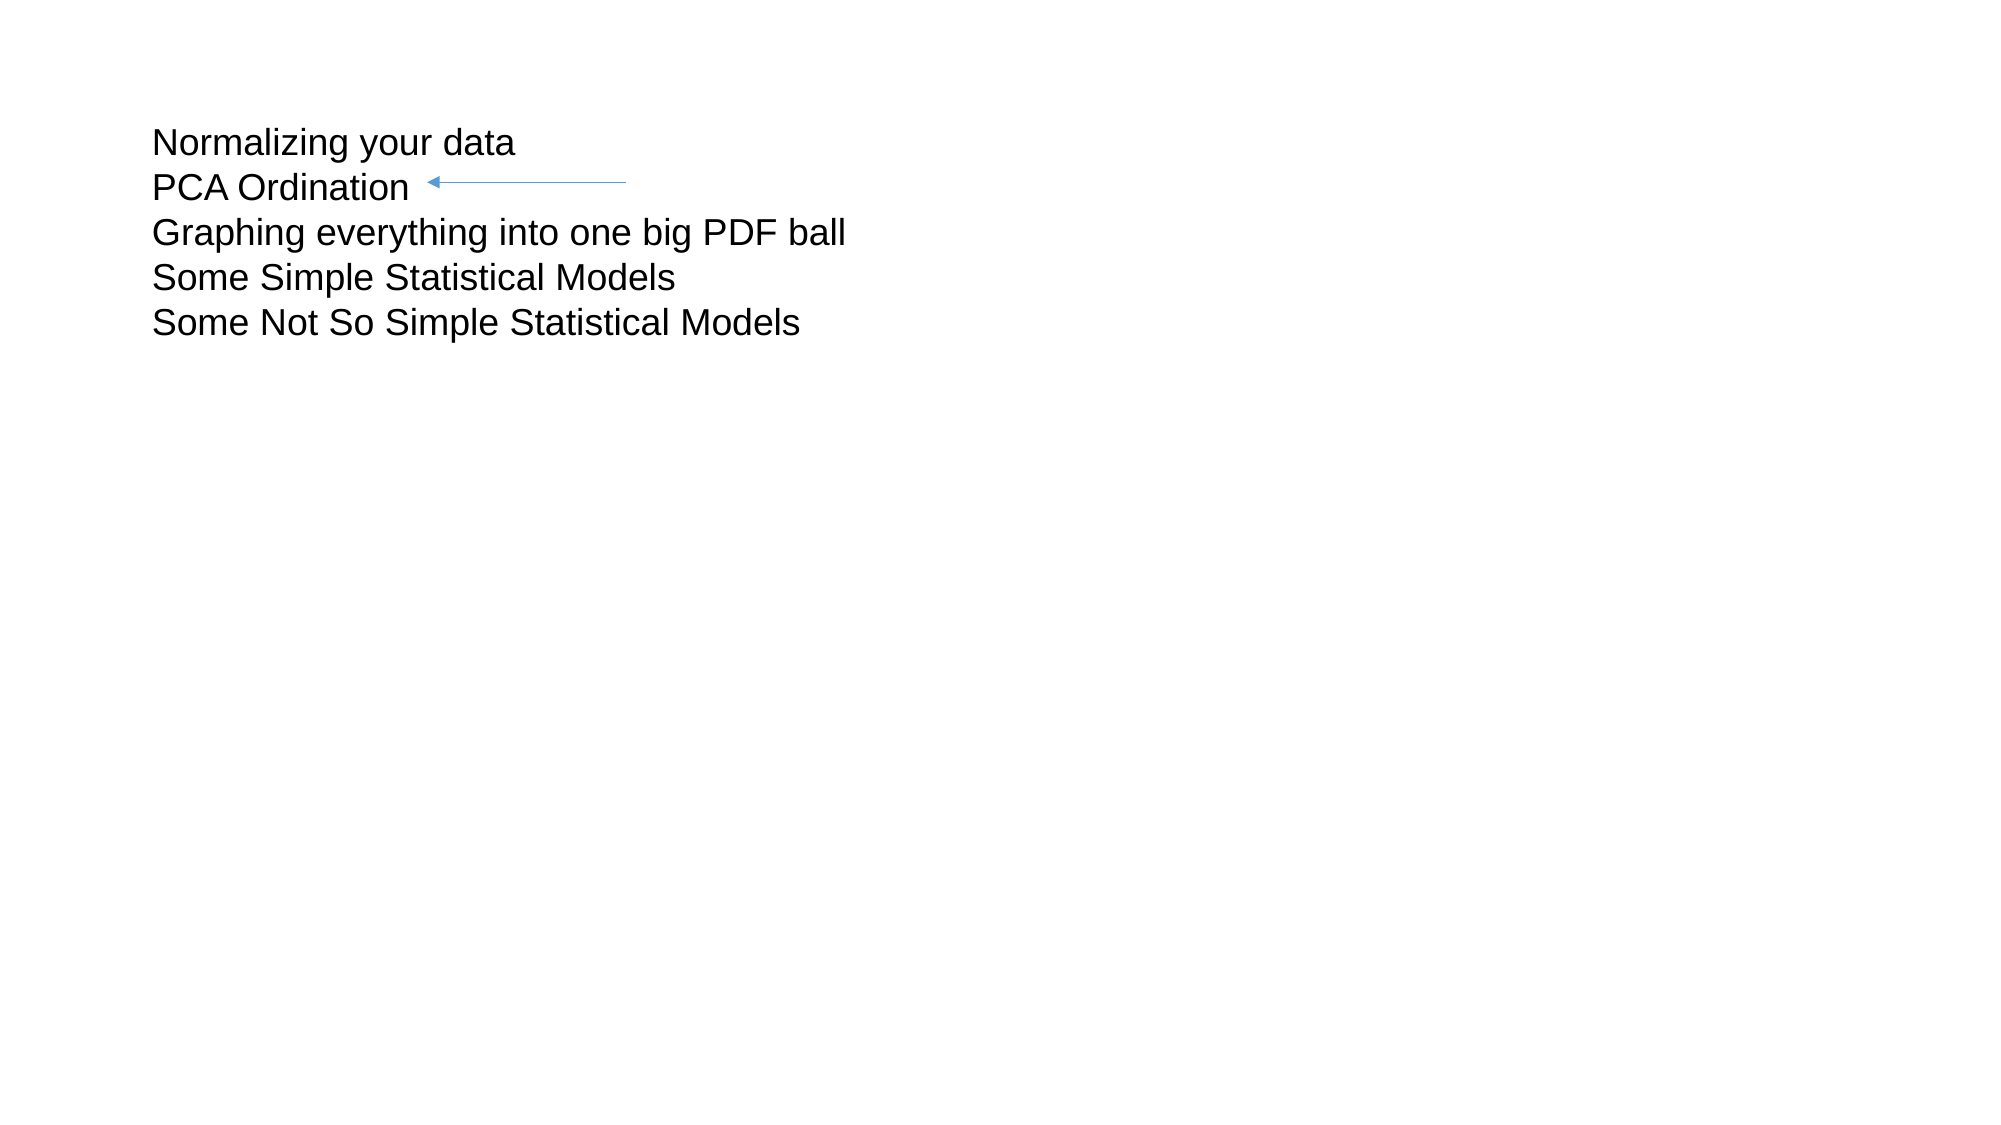

Normalizing your data
PCA Ordination
Graphing everything into one big PDF ball
Some Simple Statistical Models
Some Not So Simple Statistical Models